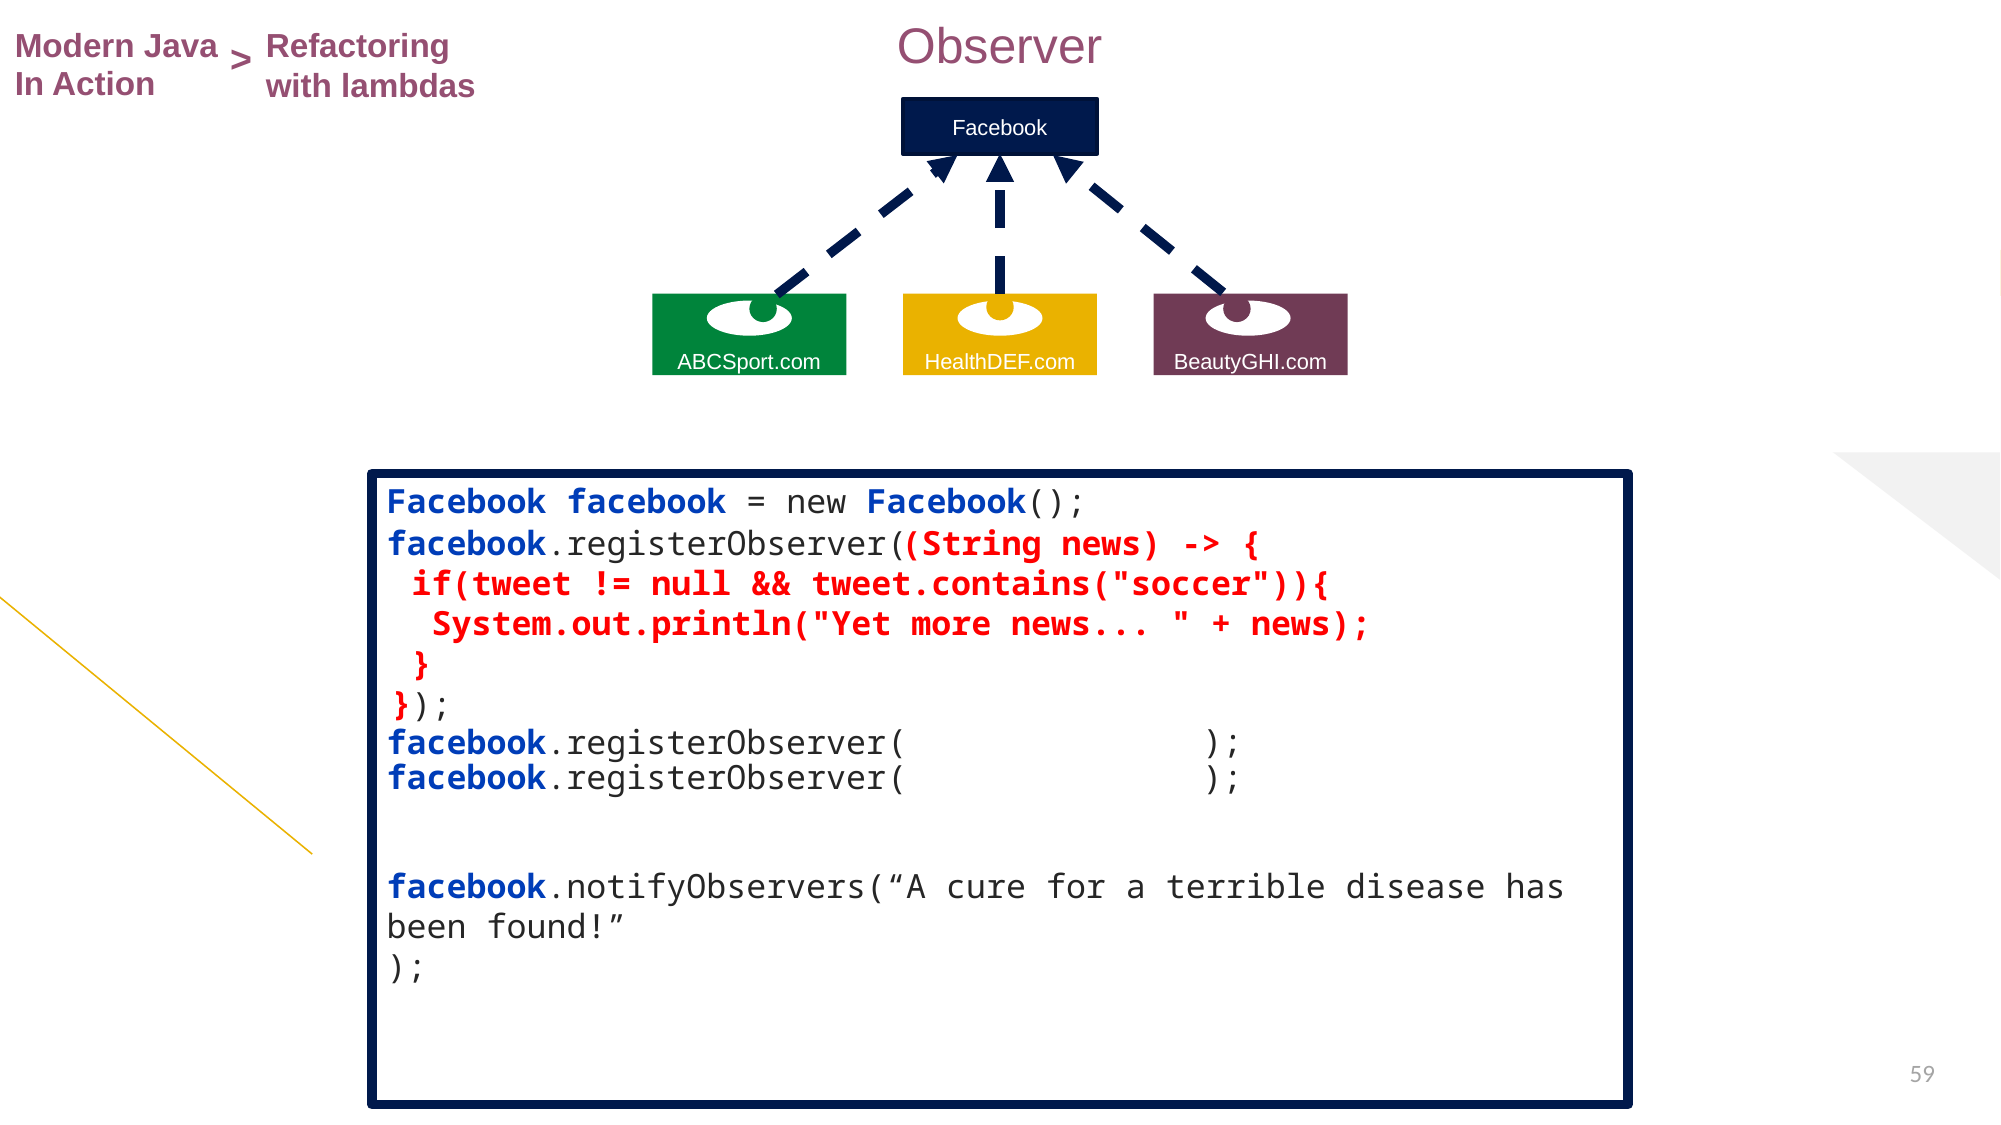

class BeautyGHI implements Observer {
 public void process(String news) {
  if(news != null && news.contains(“makeup")){
   System.out.println(“Beauty news... " + news);
  }
 }
}

Observer
Modern Java
Refactoring
with lambdas
>
In Action
Facebook

ABCSport.com

HealthDEF.com

BeautyGHI.com

Facebook facebook = new Facebook();
facebook.registerObserver
(
			   (String news) -> {
 if(tweet != null && tweet.contains("soccer")){
  System.out.println("Yet more news... " + news);
 }
}
			   (String news) -> {
 if(tweet != null && tweet.contains(“disease")){
  System.out.println(" News about health... " + news);
 }
}
);
(
);
facebook.registerObserver
facebook.registerObserver
(
);
facebook.notifyObservers(“A cure for a terrible disease has been found!”
);
59